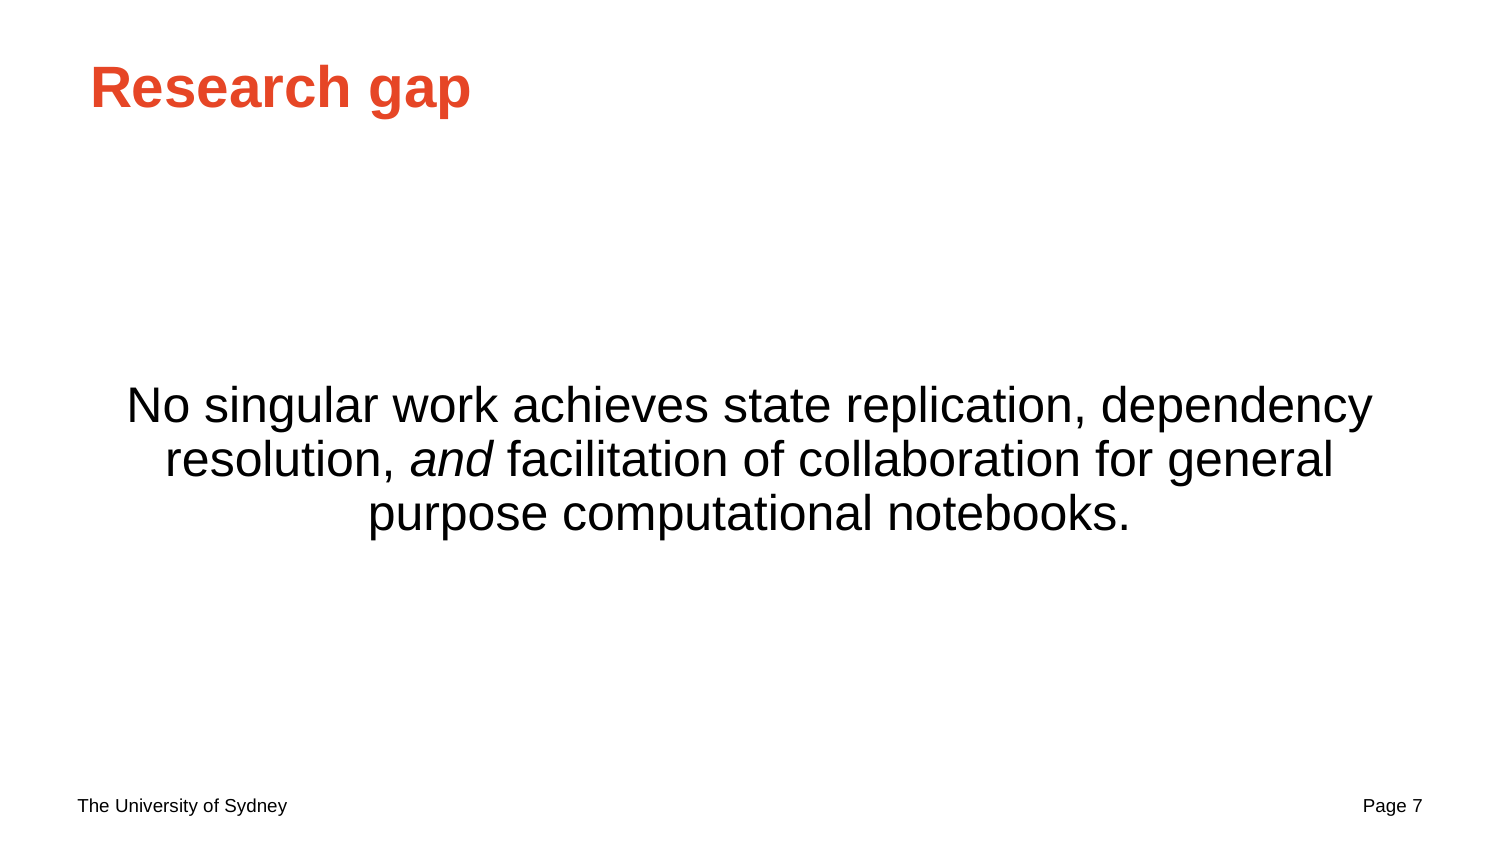

# Research gap
No singular work achieves state replication, dependency resolution, and facilitation of collaboration for general purpose computational notebooks.